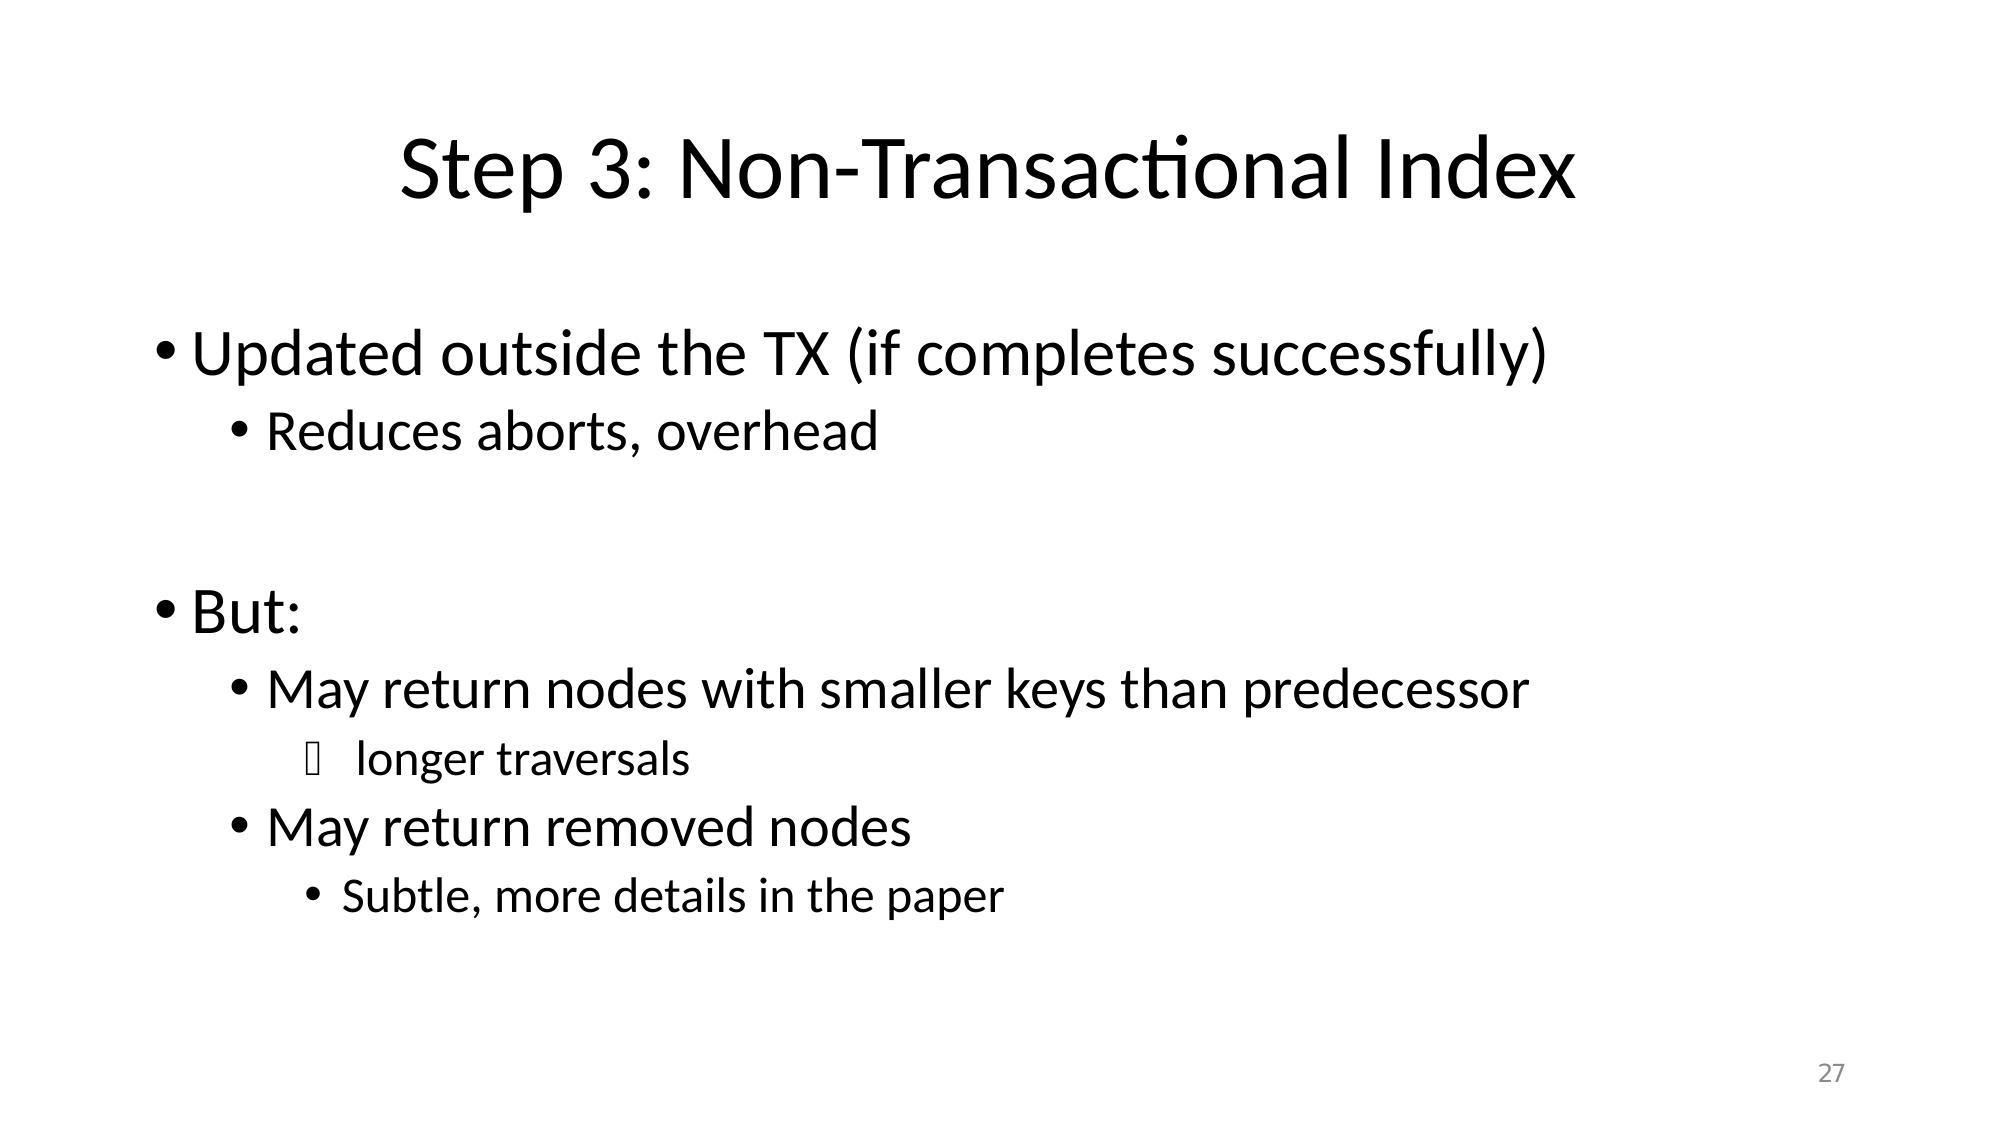

# Step 3: Non-Transactional Index
Updated outside the TX (if completes successfully)
Reduces aborts, overhead

But:
May return nodes with smaller keys than predecessor
⇒ longer traversals
May return removed nodes
Subtle, more details in the paper

27